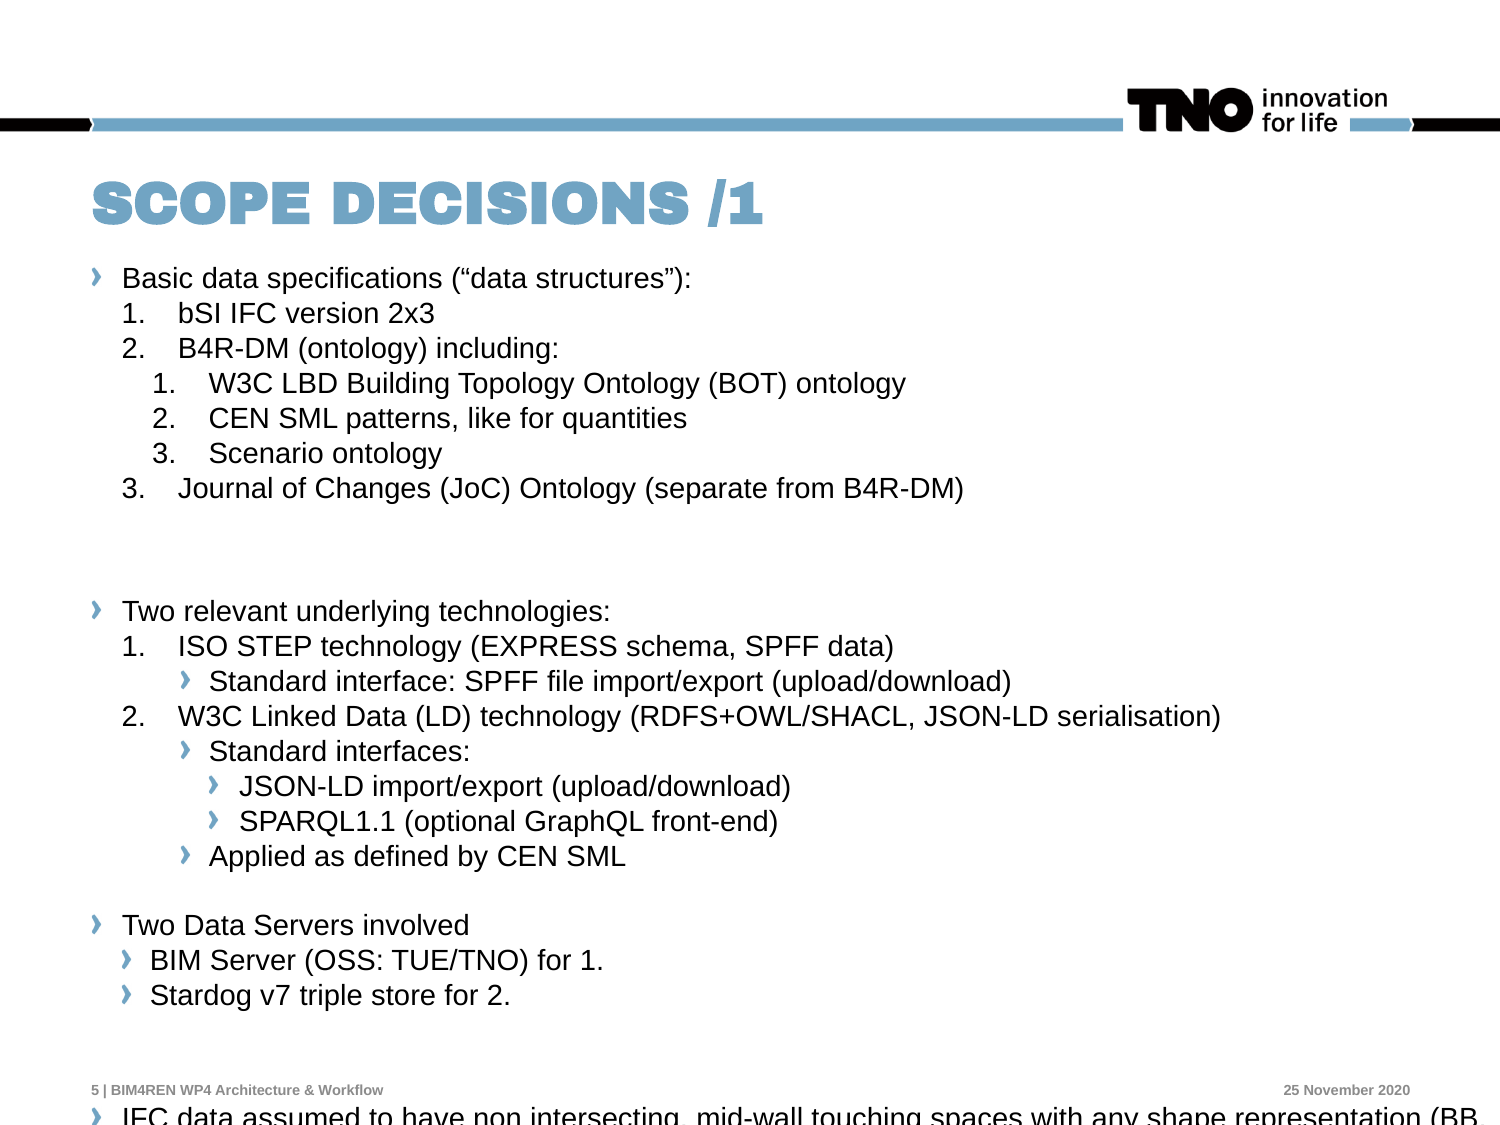

# Scope Decisions /1
Basic data specifications (“data structures”):
bSI IFC version 2x3
B4R-DM (ontology) including:
W3C LBD Building Topology Ontology (BOT) ontology
CEN SML patterns, like for quantities
Scenario ontology
Journal of Changes (JoC) Ontology (separate from B4R-DM)

Two relevant underlying technologies:
ISO STEP technology (EXPRESS schema, SPFF data)
Standard interface: SPFF file import/export (upload/download)
W3C Linked Data (LD) technology (RDFS+OWL/SHACL, JSON-LD serialisation)
Standard interfaces:
JSON-LD import/export (upload/download)
SPARQL1.1 (optional GraphQL front-end)
Applied as defined by CEN SML

Two Data Servers involved
BIM Server (OSS: TUE/TNO) for 1.
Stardog v7 triple store for 2.

IFC data assumed to have non intersecting, mid-wall touching spaces with any shape representation (BB, BREP, extruded solids, …)

5 | BIM4REN WP4 Architecture & Workflow
25 November 2020